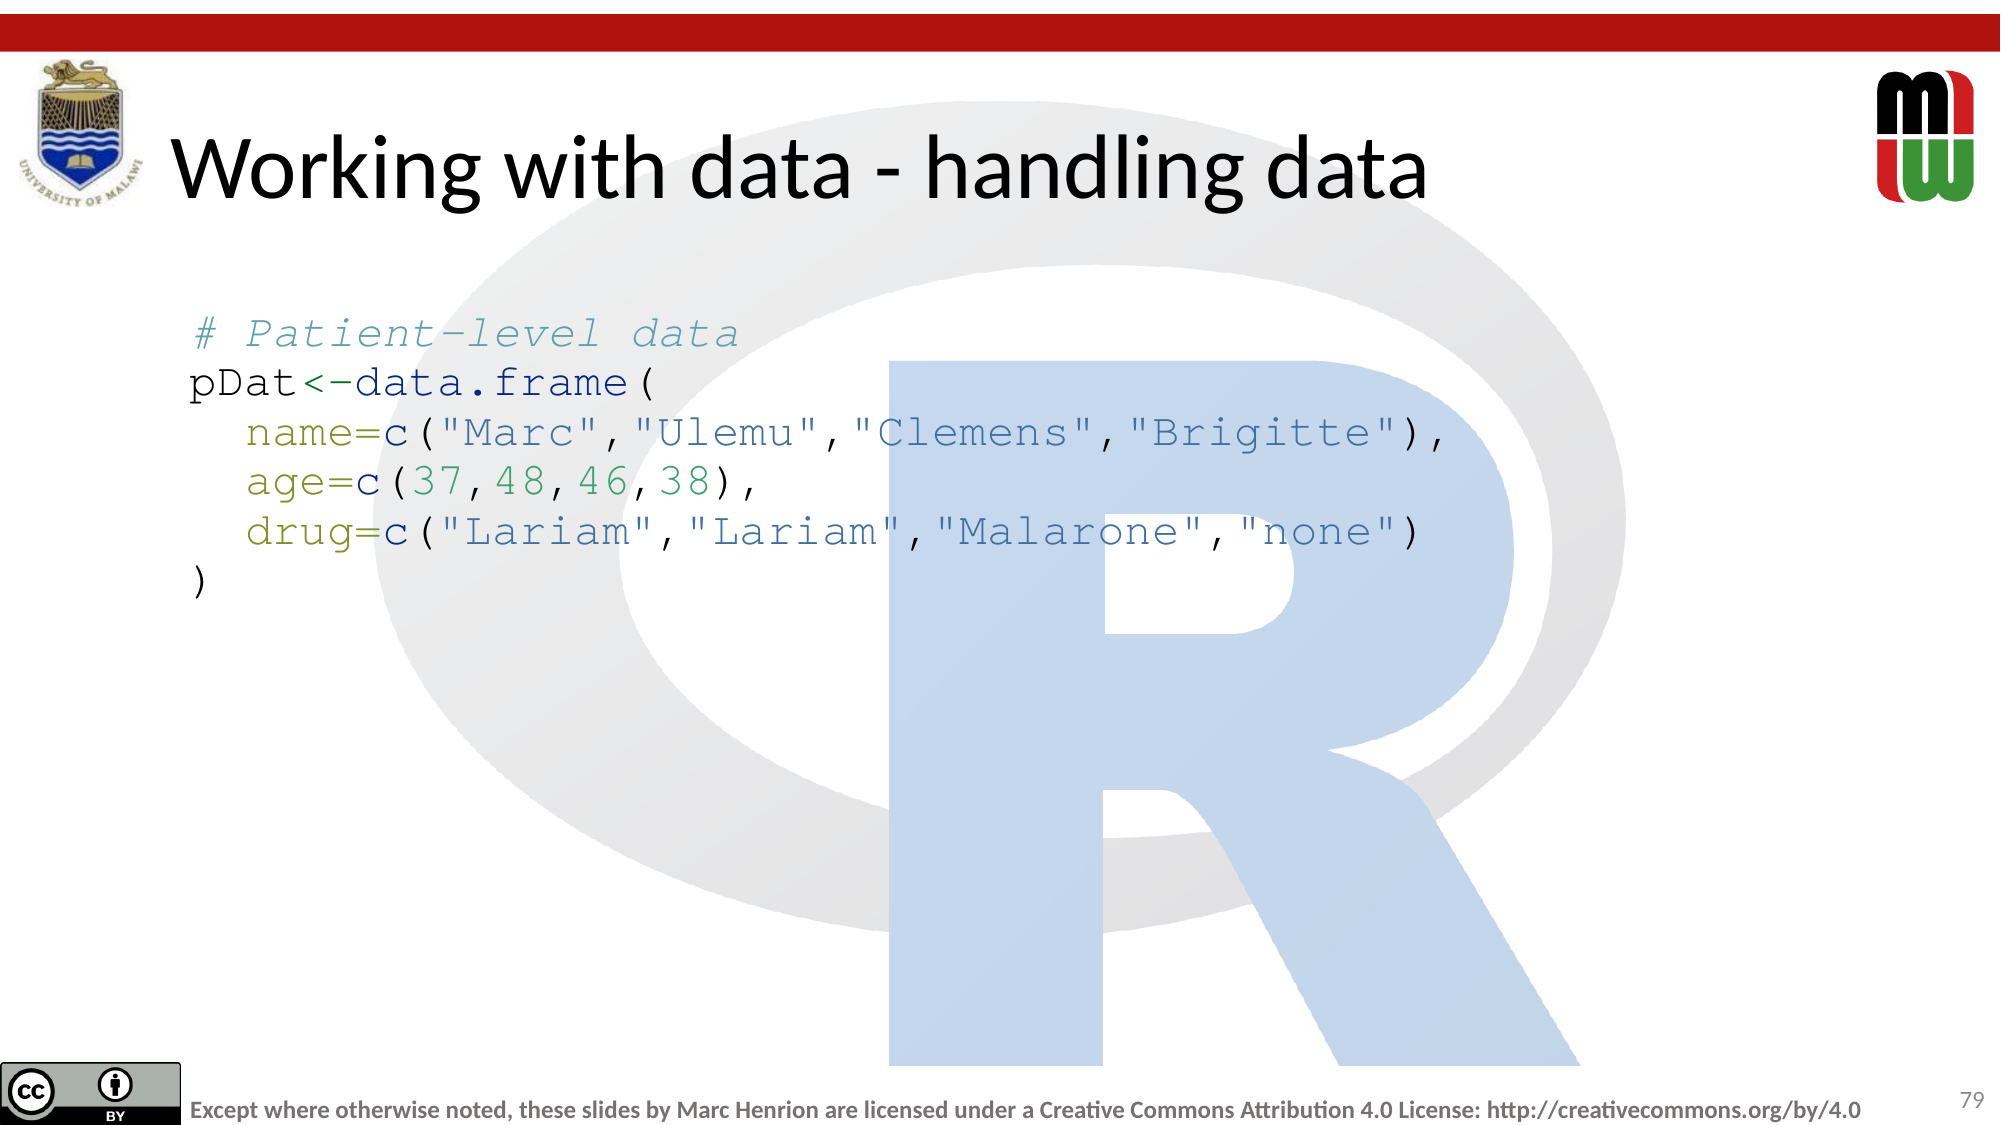

# Working with data - handling data
# Patient-level data pDat<-data.frame( name=c("Marc","Ulemu","Clemens","Brigitte"), age=c(37,48,46,38), drug=c("Lariam","Lariam","Malarone","none") )
79